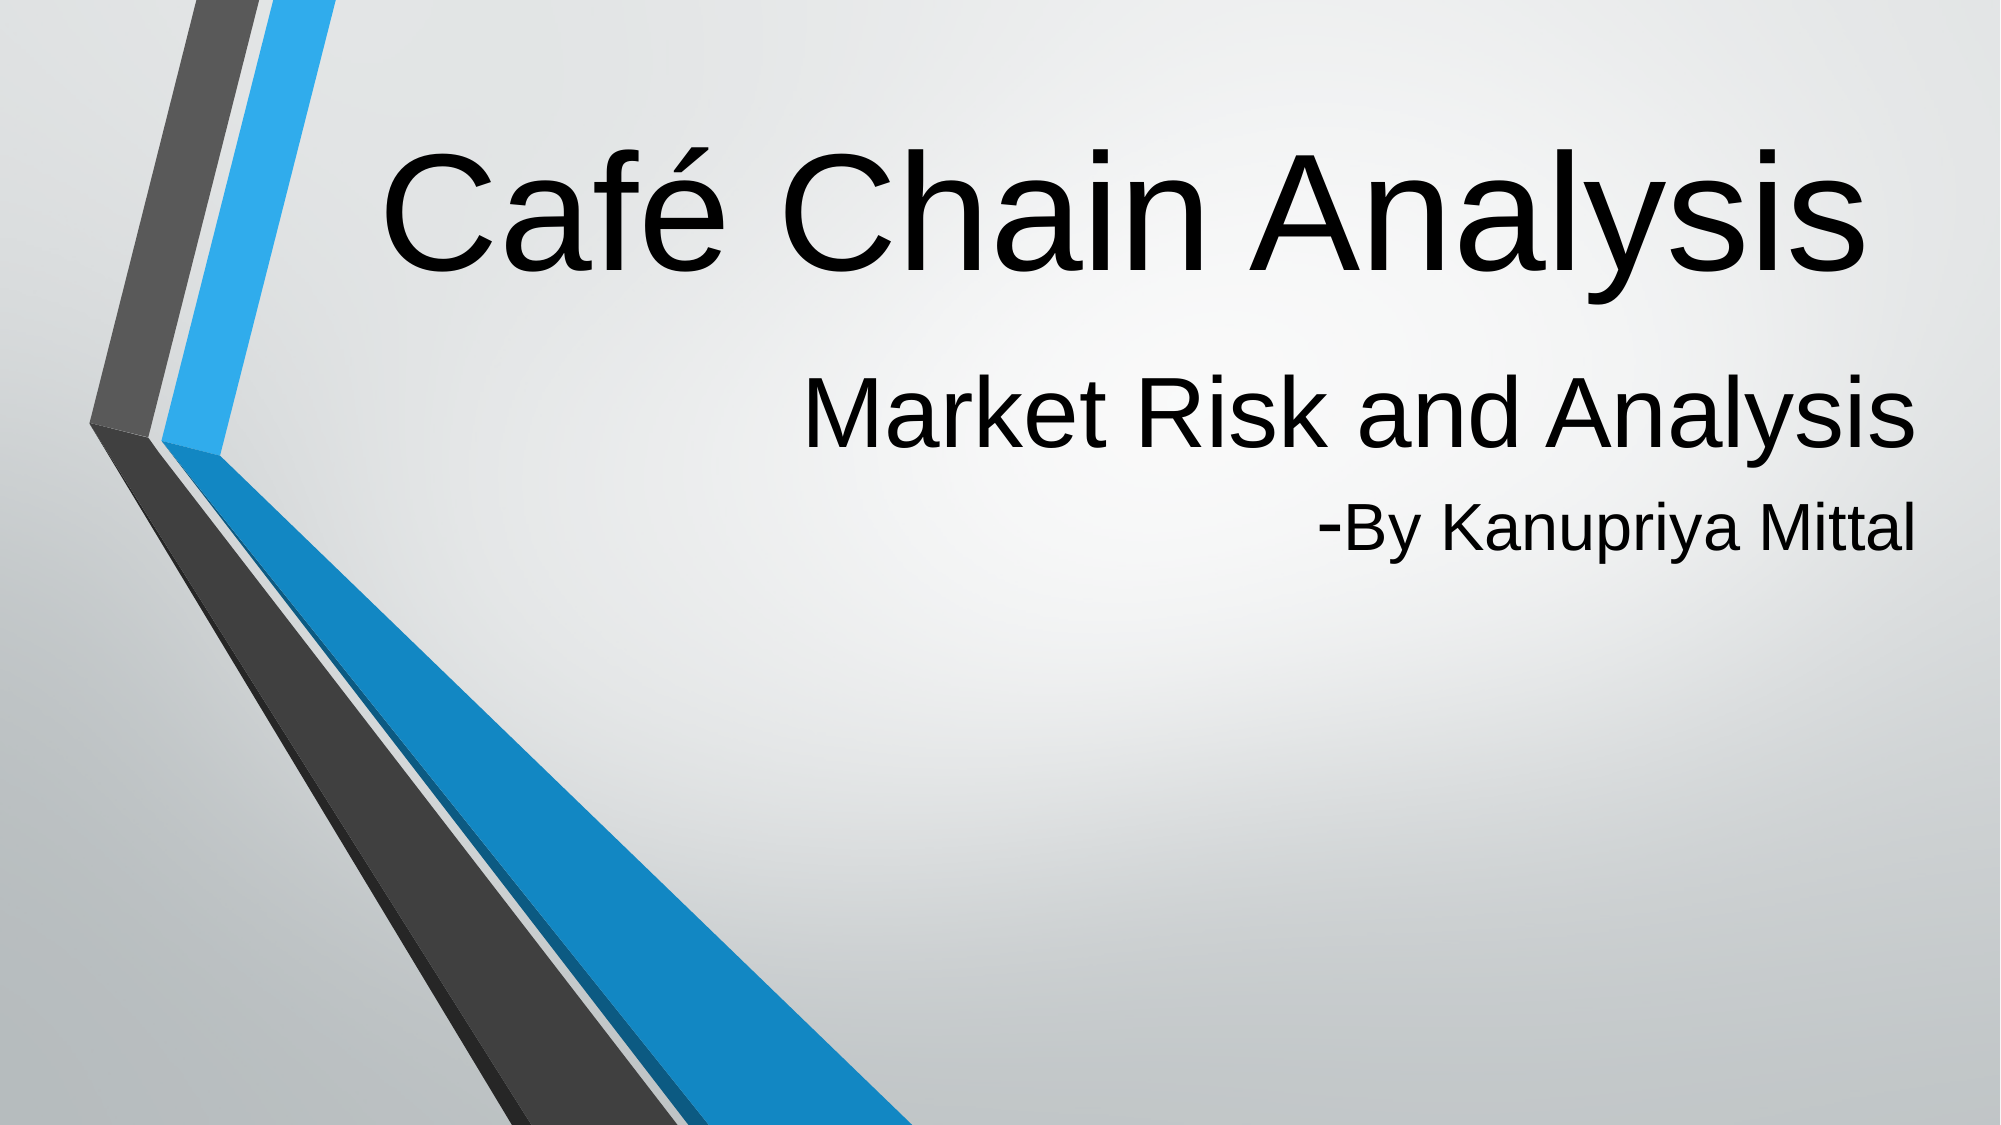

# Market Risk and Analysis -By Kanupriya Mittal
Café Chain Analysis